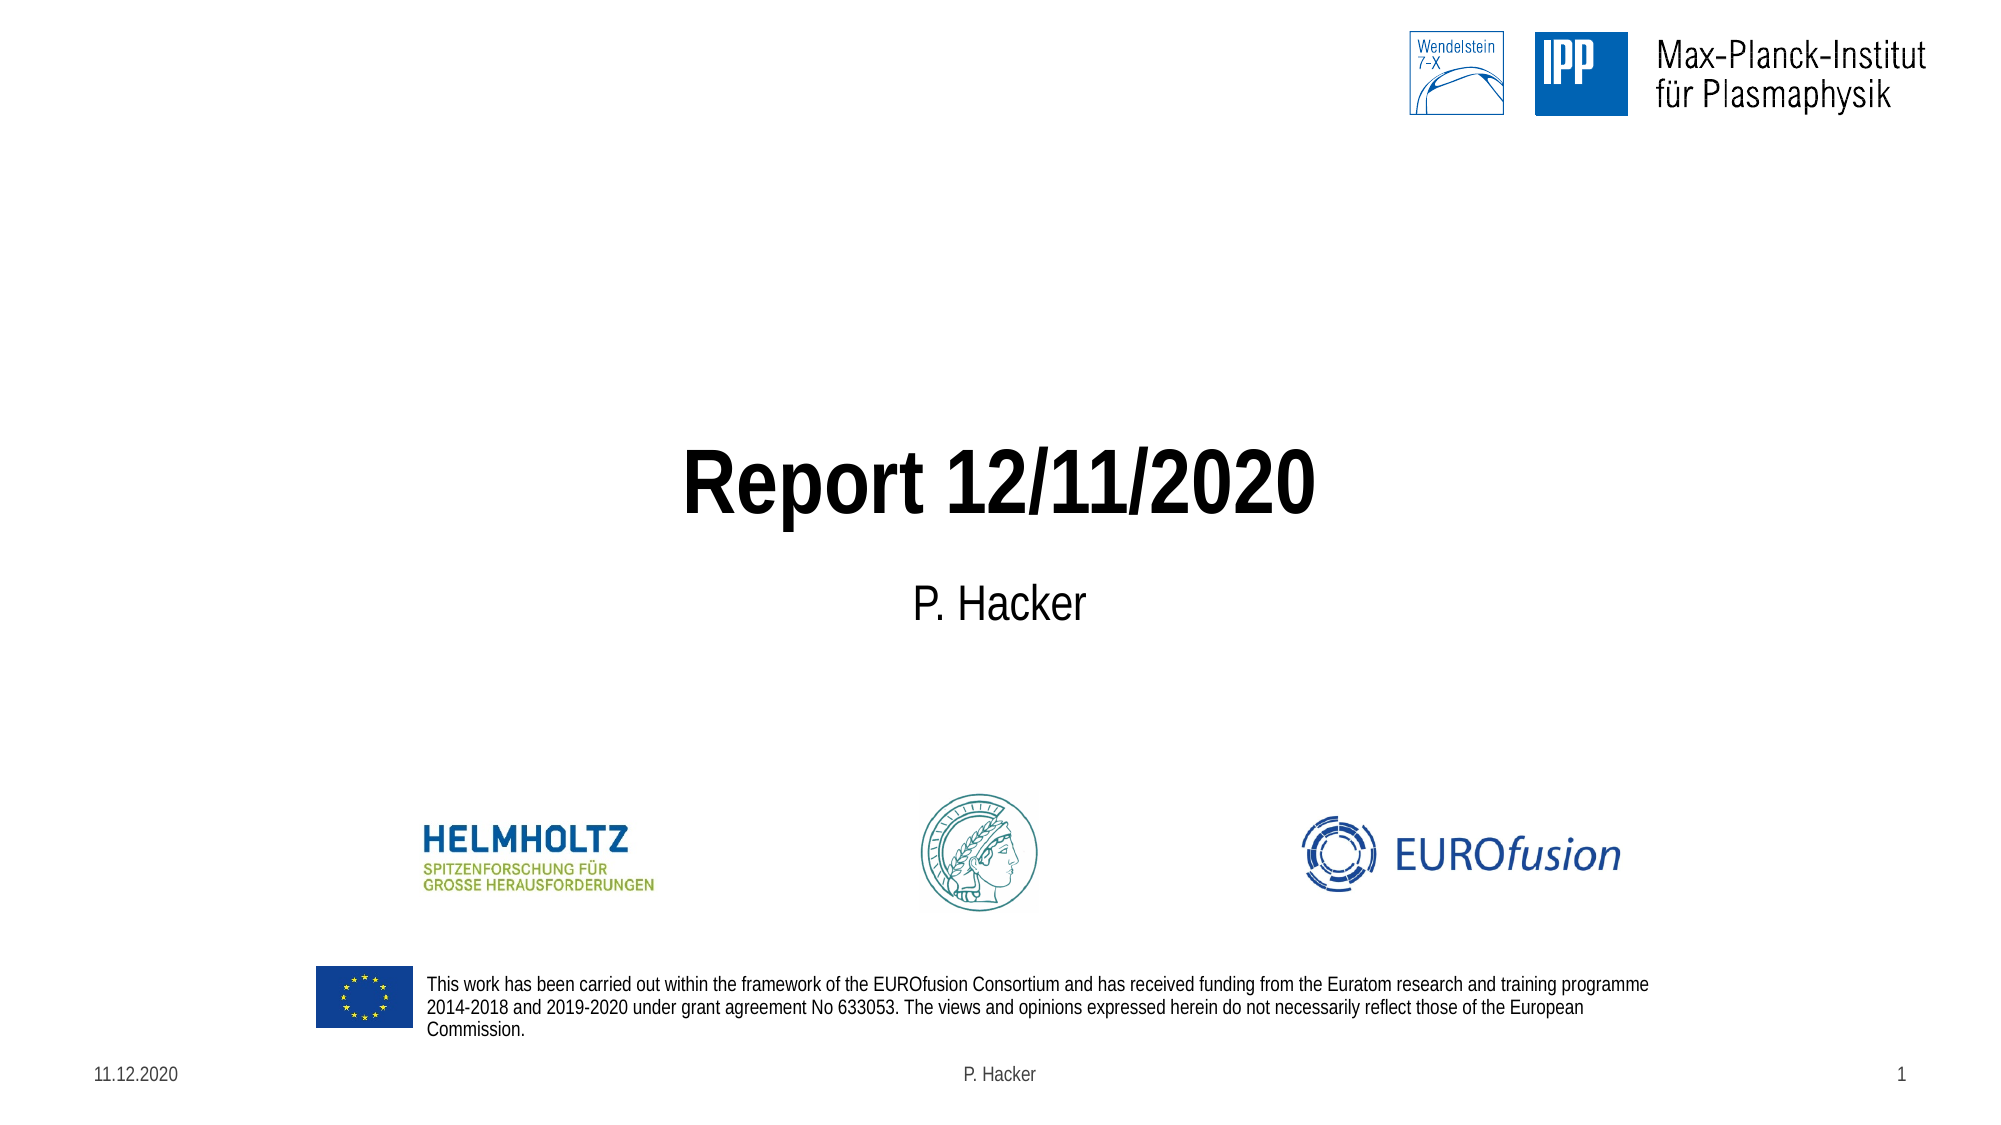

# Report 12/11/2020
P. Hacker
11.12.2020
P. Hacker
1